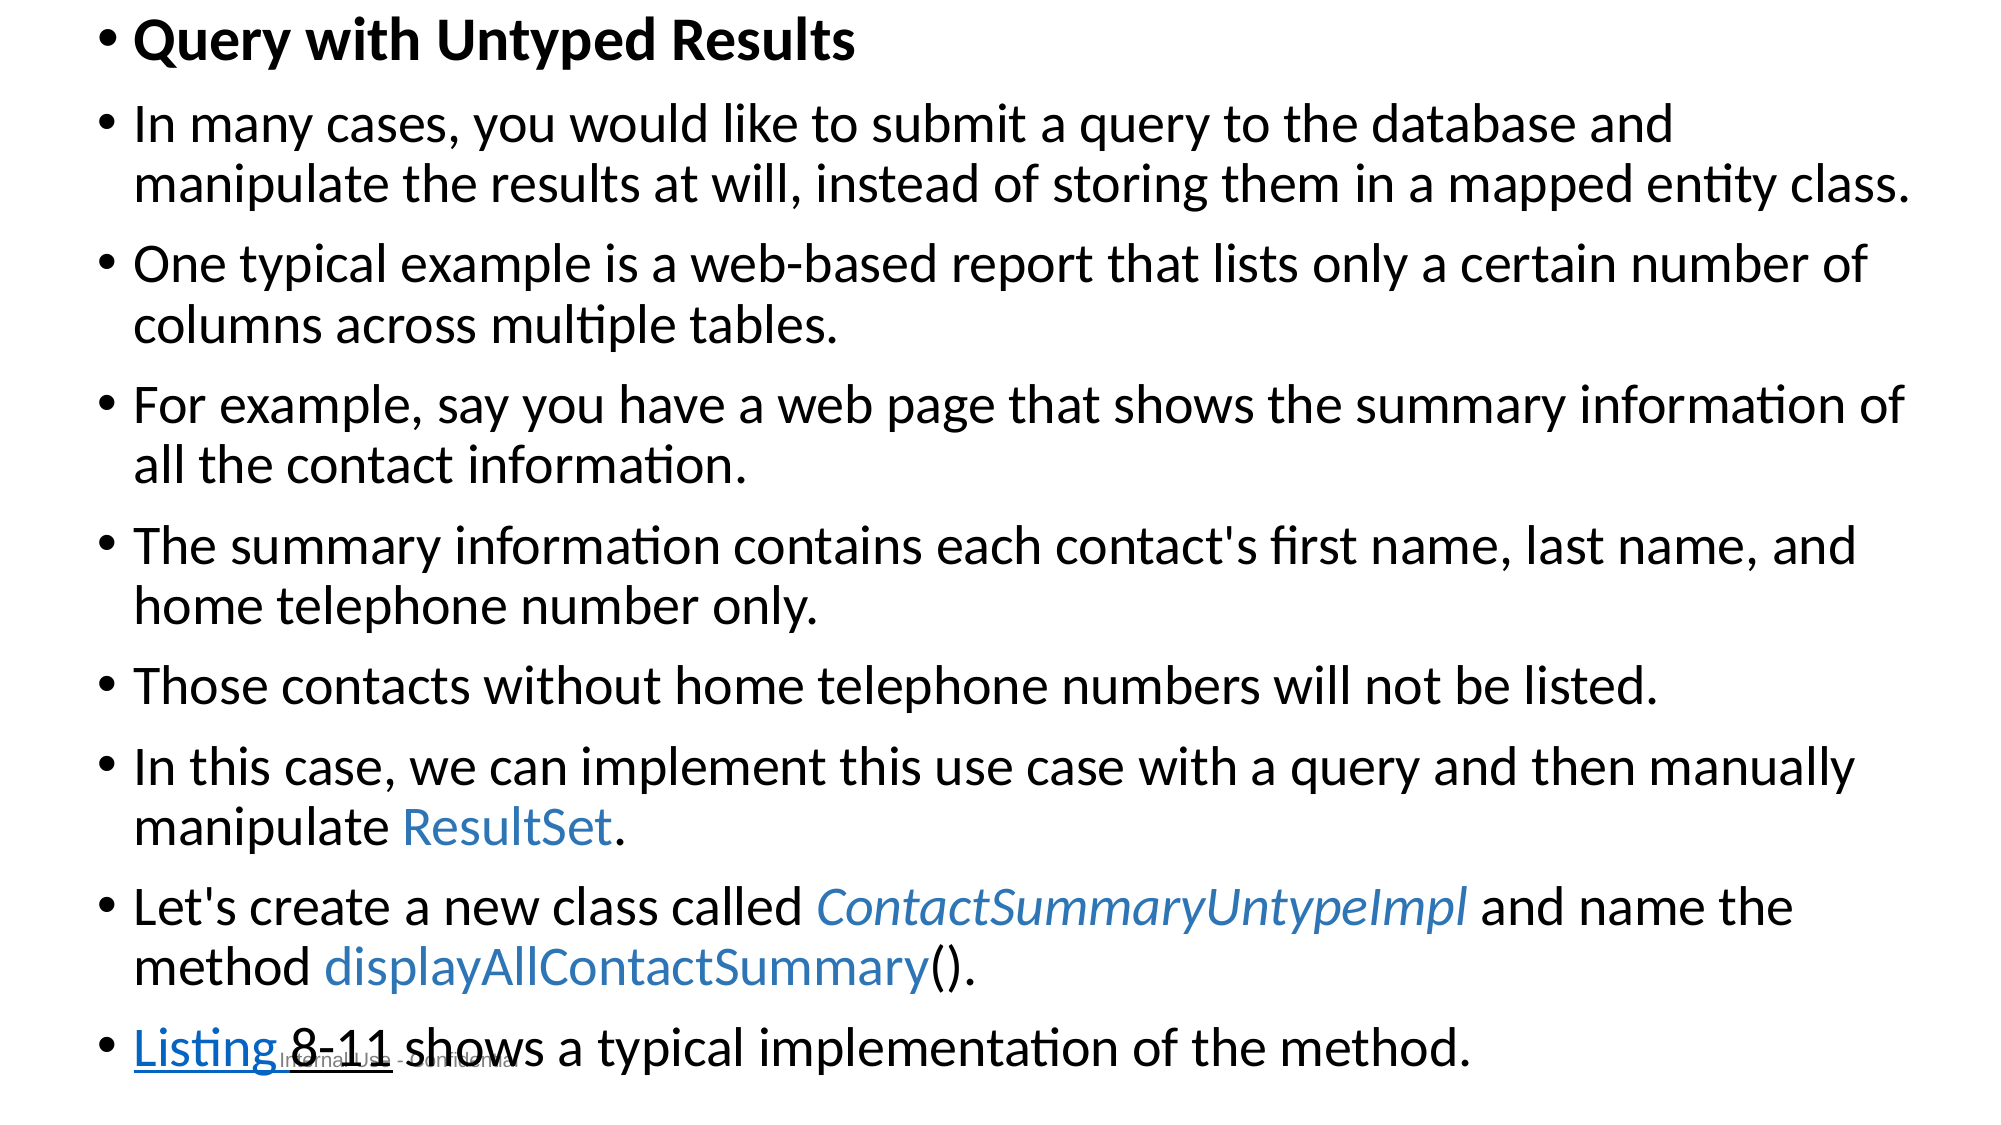

Query with Untyped Results
In many cases, you would like to submit a query to the database and manipulate the results at will, instead of storing them in a mapped entity class.
One typical example is a web-based report that lists only a certain number of columns across multiple tables.
For example, say you have a web page that shows the summary information of all the contact information.
The summary information contains each contact's first name, last name, and home telephone number only.
Those contacts without home telephone numbers will not be listed.
In this case, we can implement this use case with a query and then manually manipulate ResultSet.
Let's create a new class called ContactSummaryUntypeImpl and name the method displayAllContactSummary().
Listing 8-11 shows a typical implementation of the method.